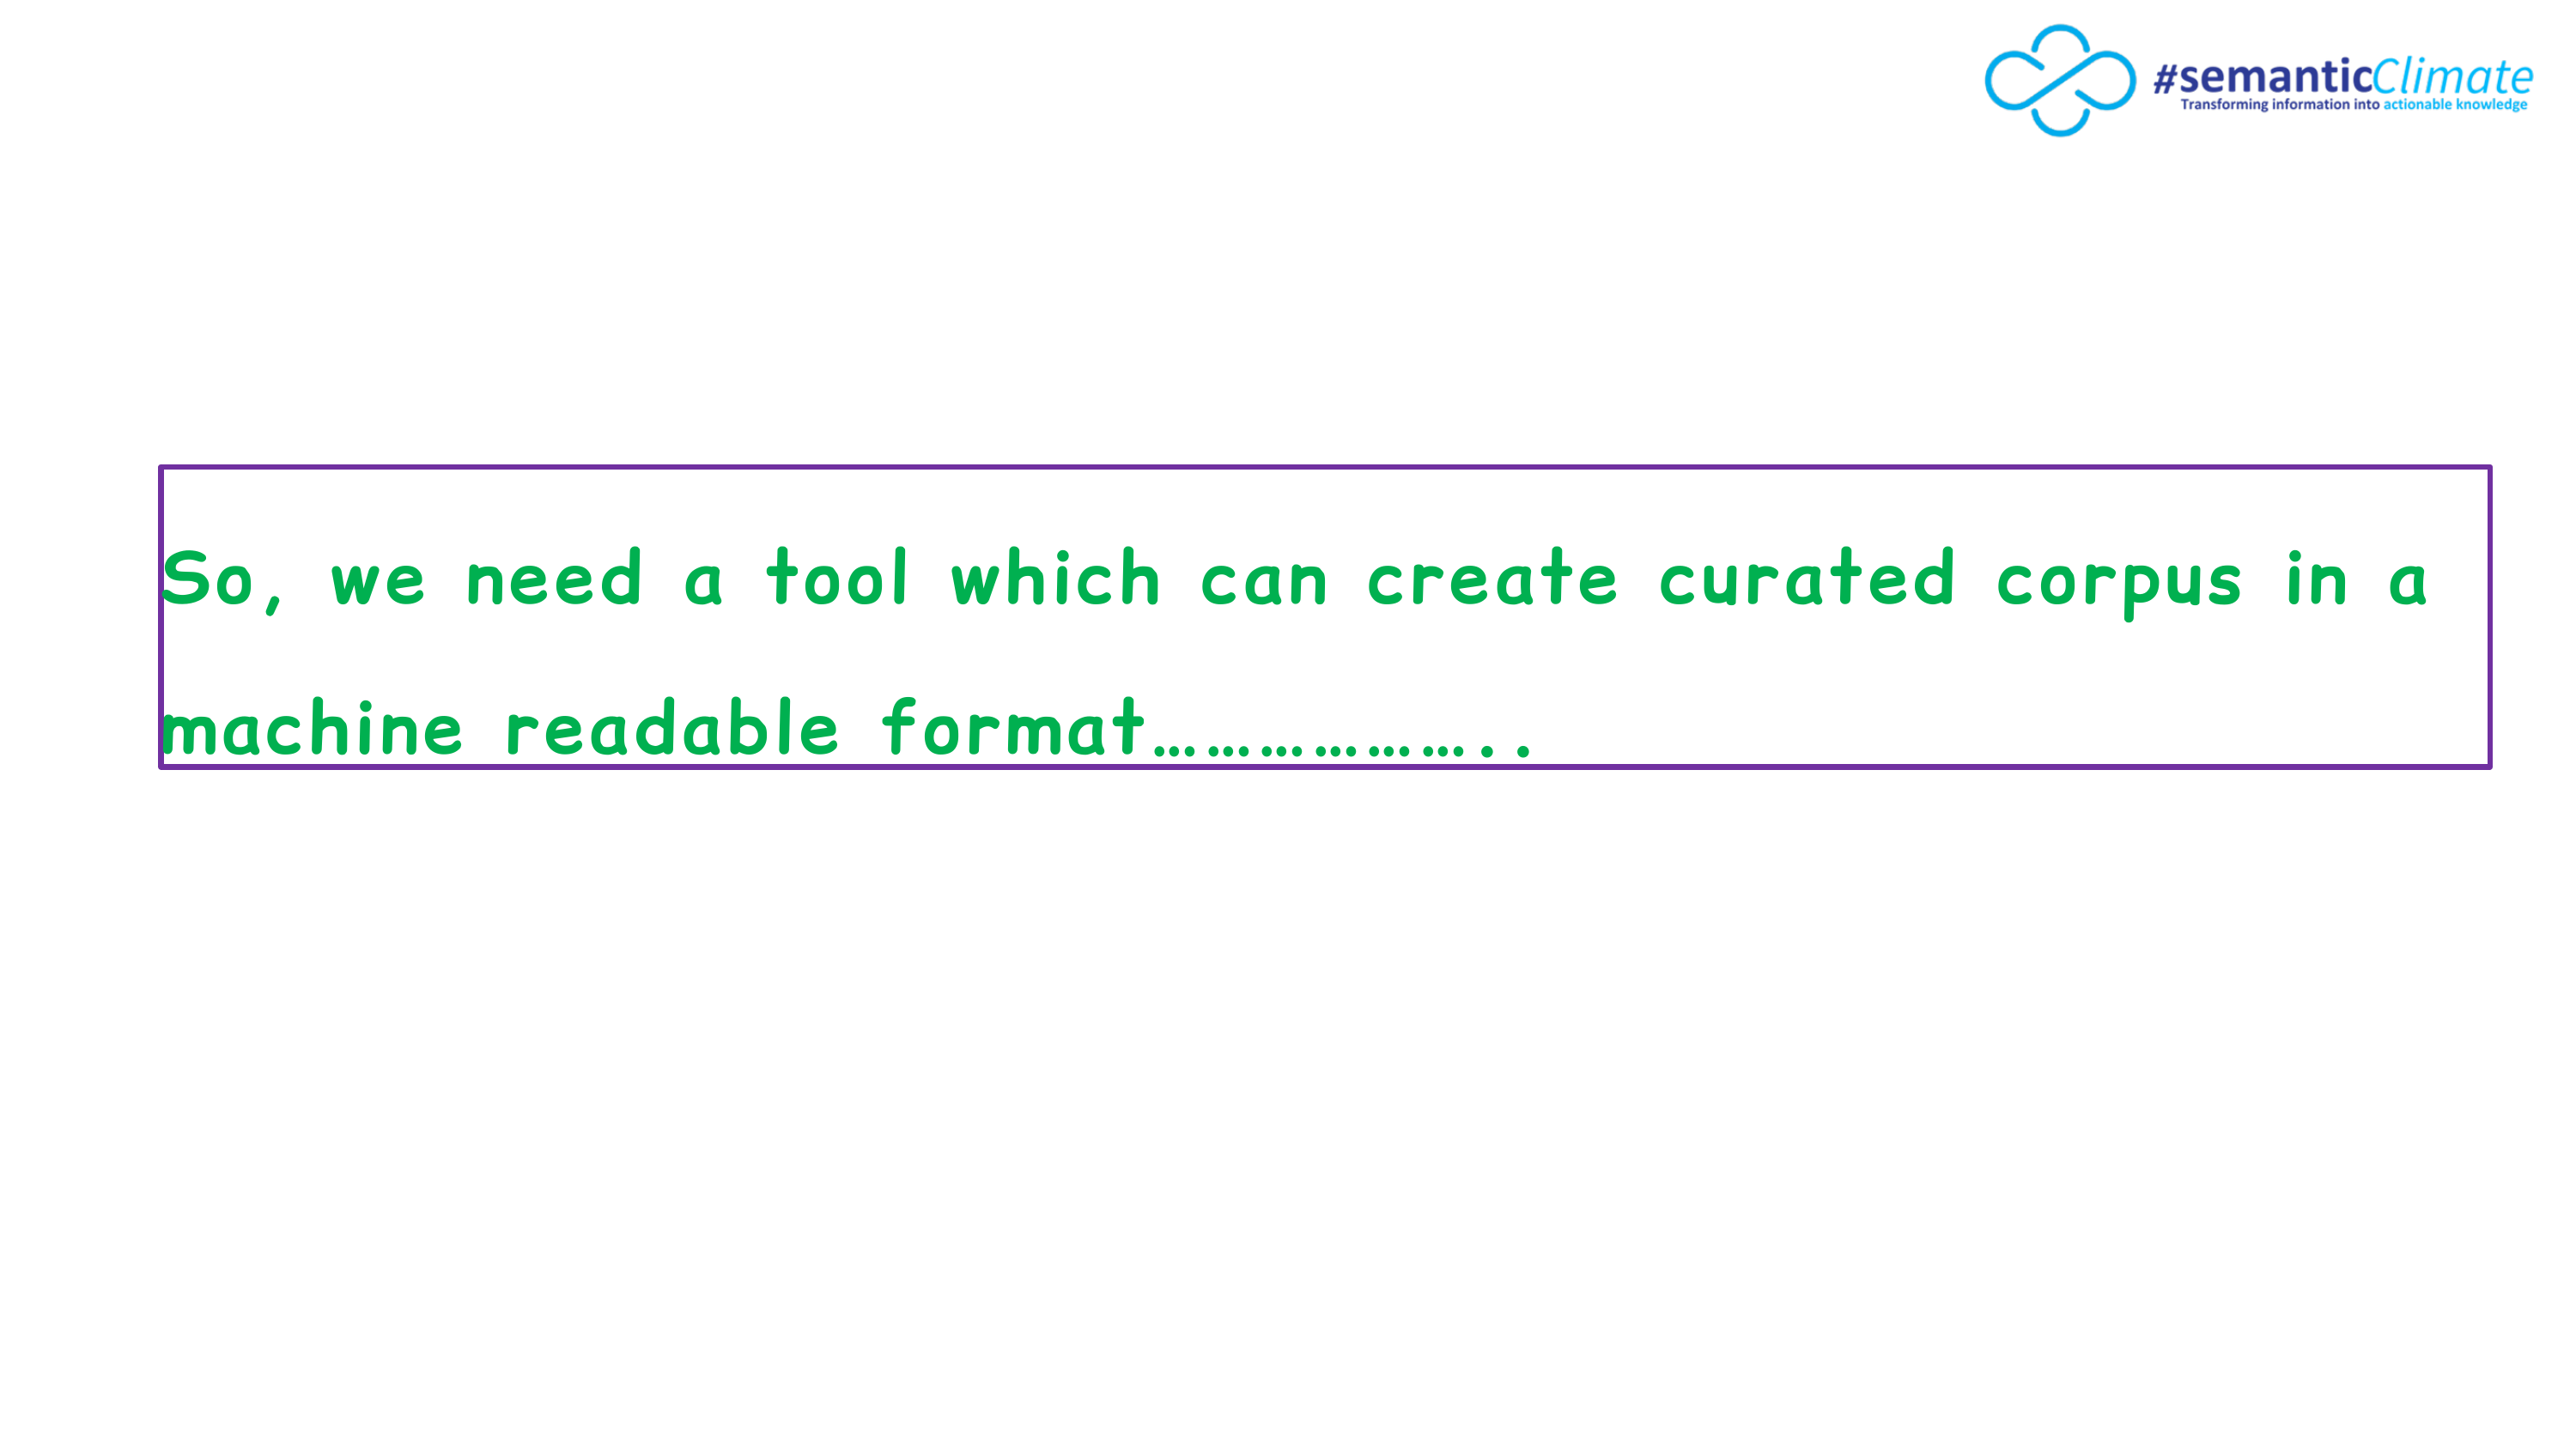

So, we need a tool which can create curated corpus in a machine readable format………………..